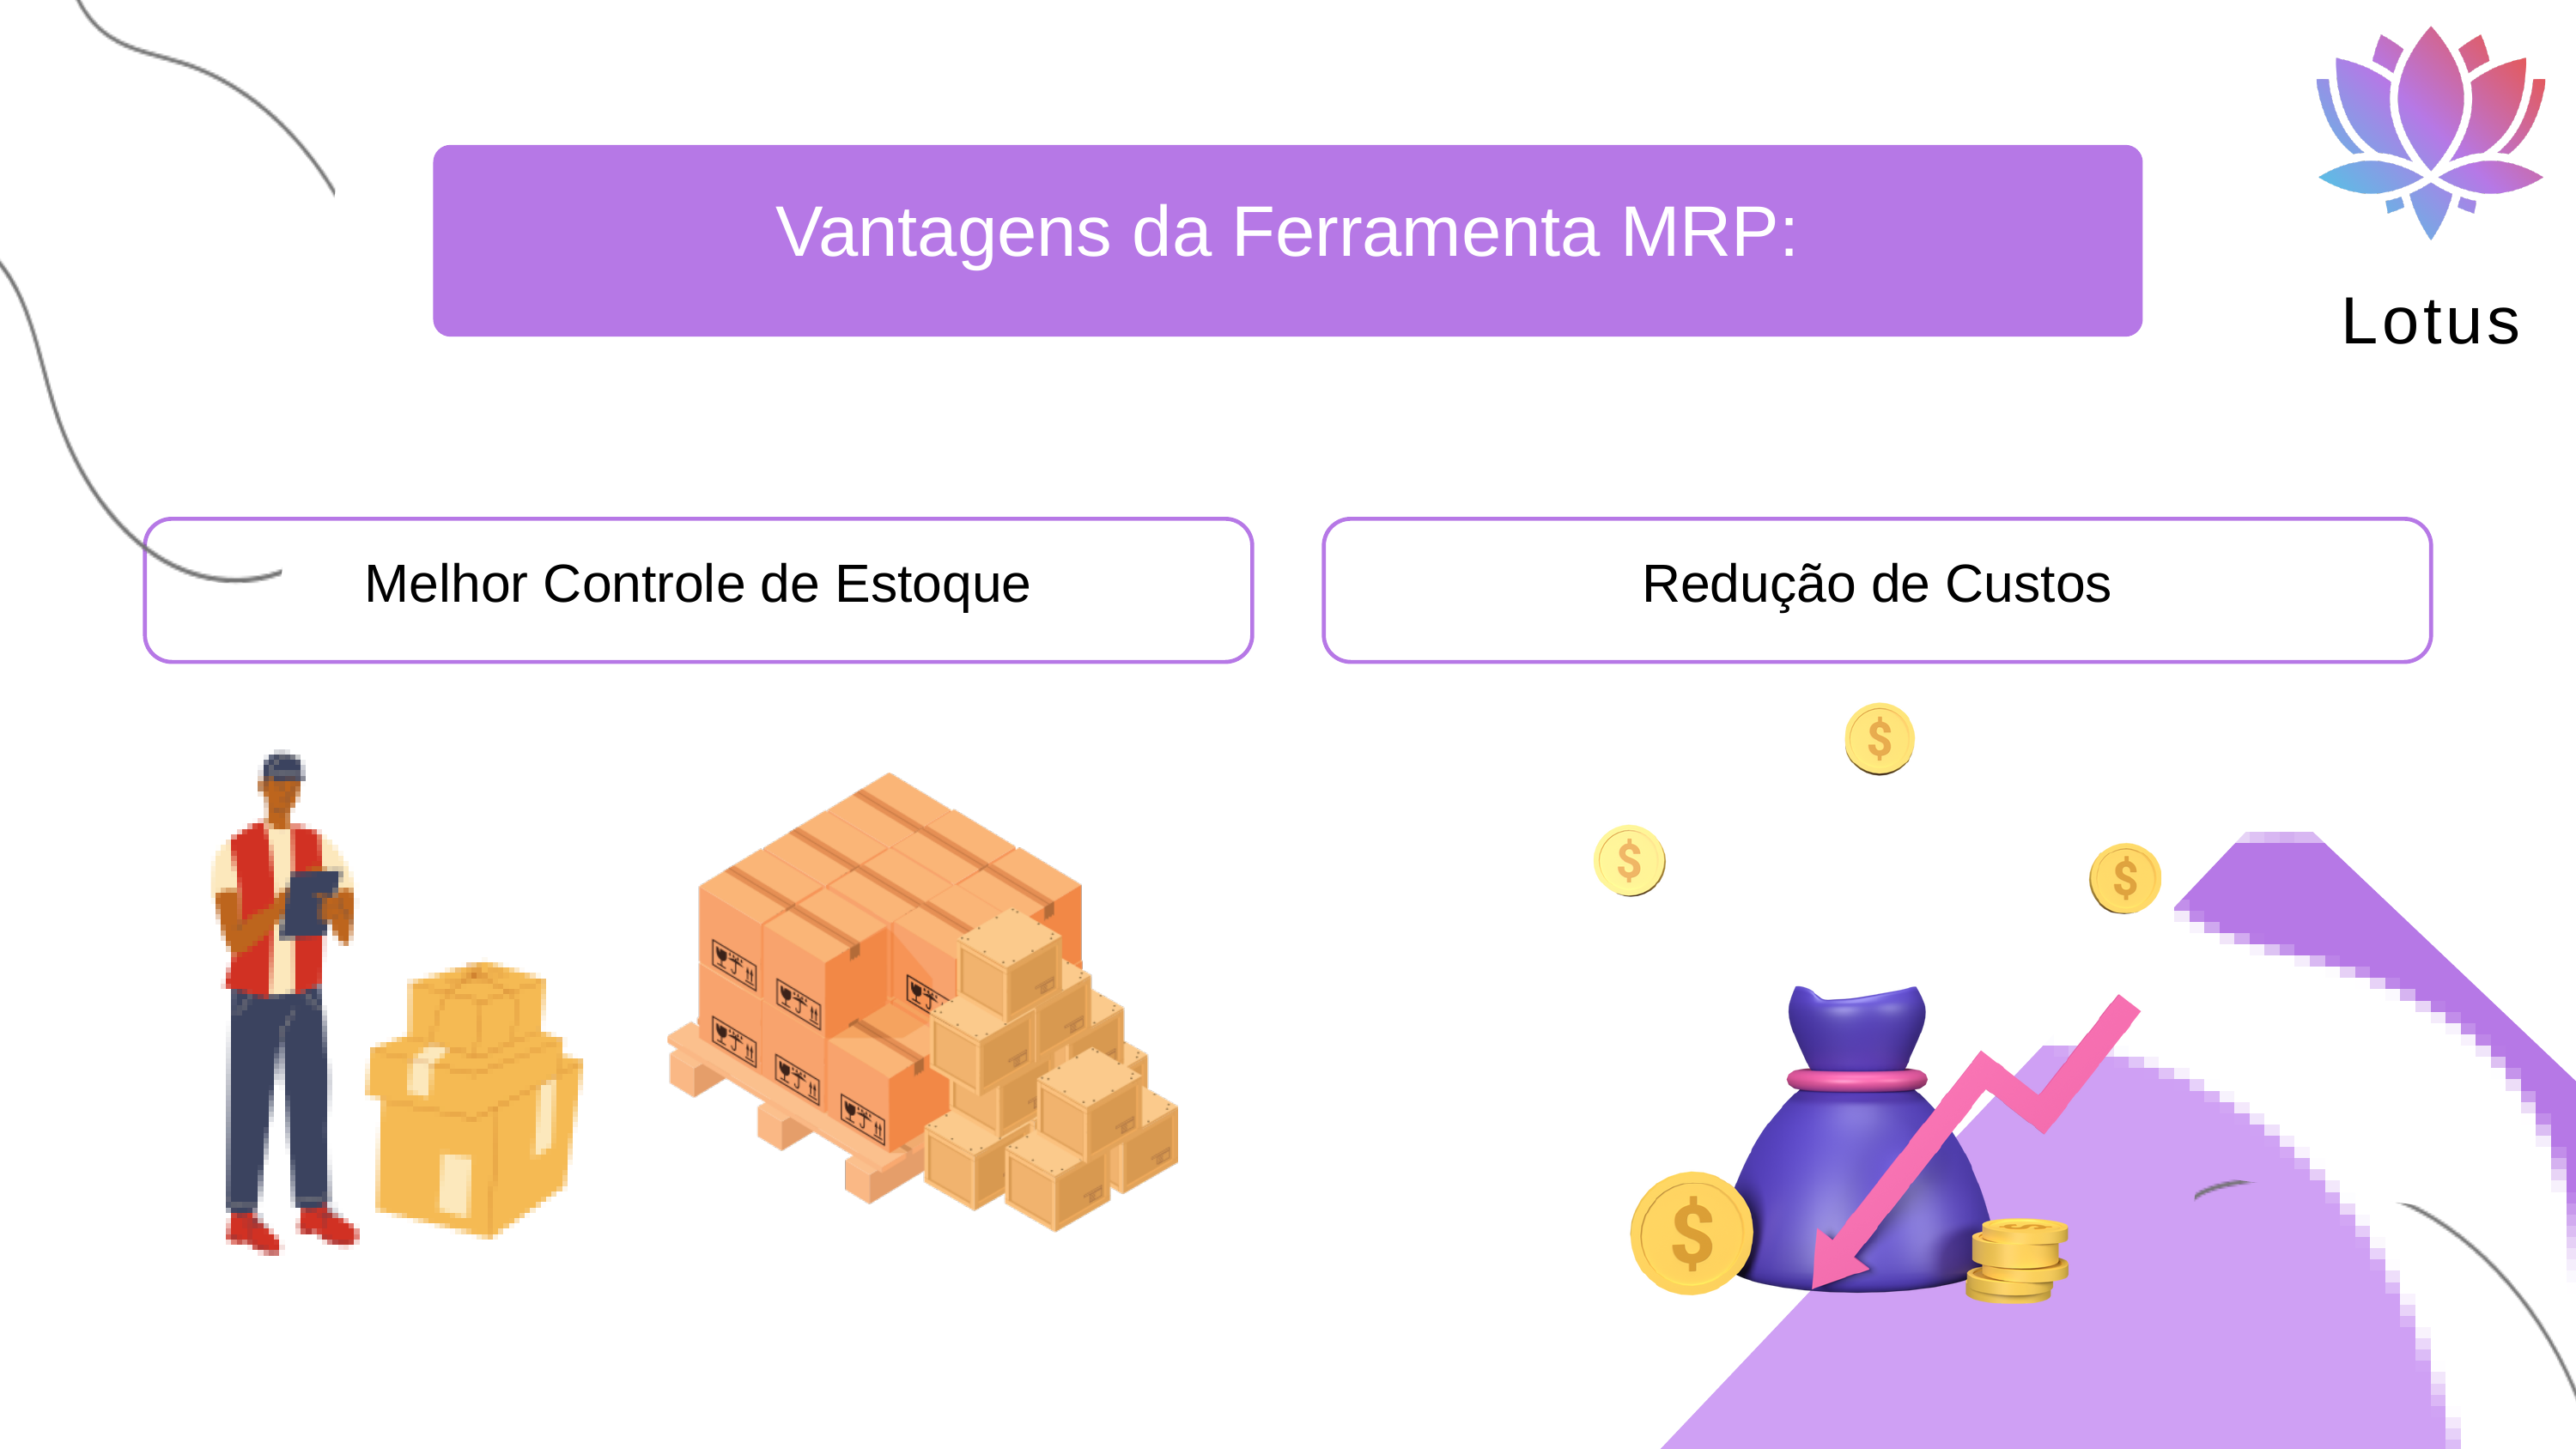

Lotus

Vantagens da Ferramenta MRP:

Melhor Controle de Estoque

Redução de Custos